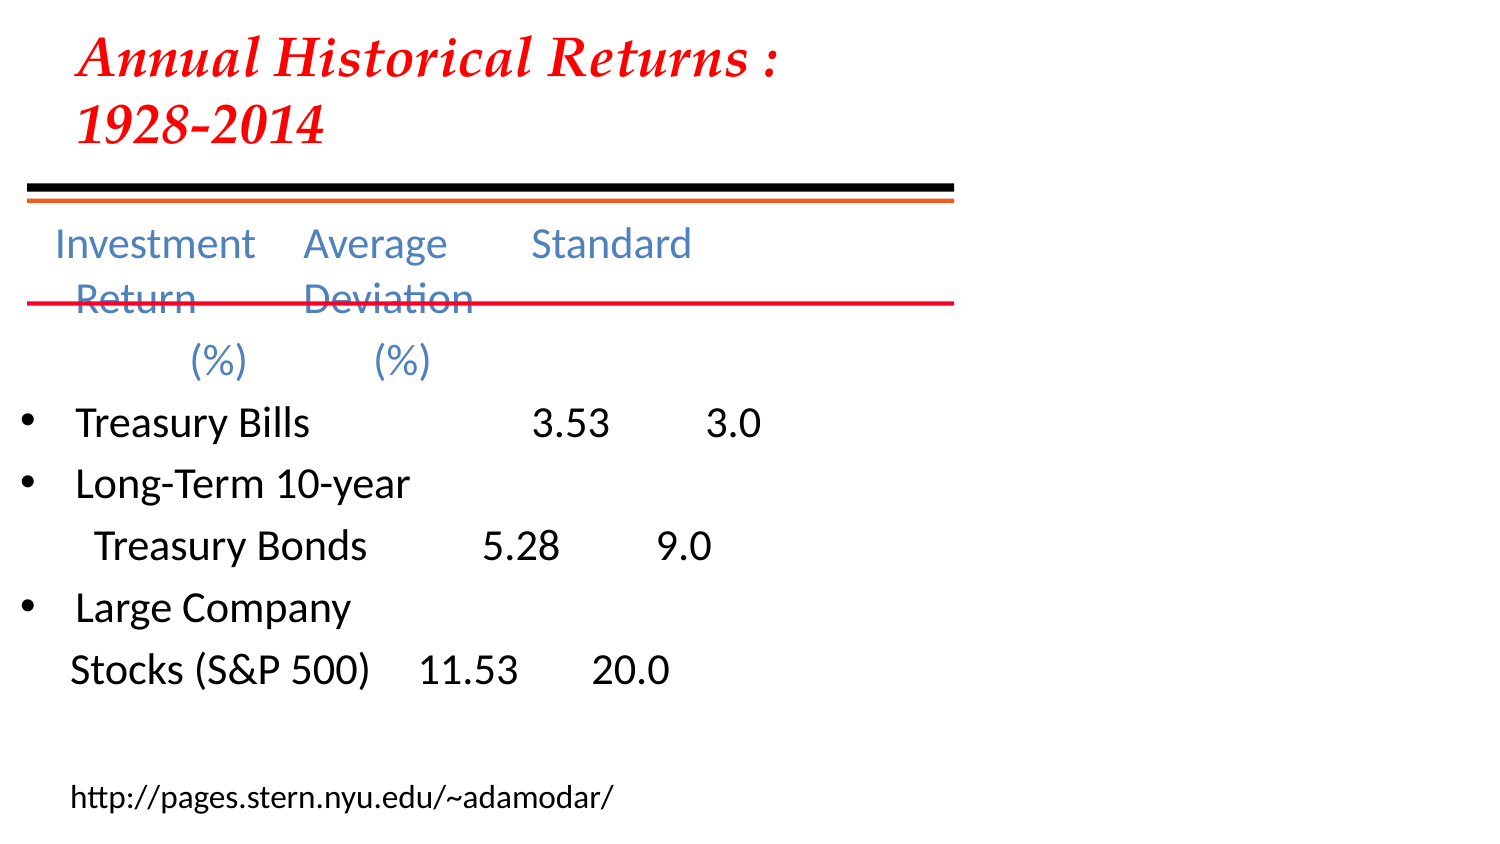

# Annual Historical Returns : 1928-2014

   Investment 		Average 	Standard	  		Return		Deviation
			     	(%)		       (%)
Treasury Bills	   	3.53		      3.0
Long-Term 10-year
Treasury Bonds     	5.28		      9.0
Large Company
     Stocks (S&P 500)  	11.53		      20.0

     http://pages.stern.nyu.edu/~adamodar/